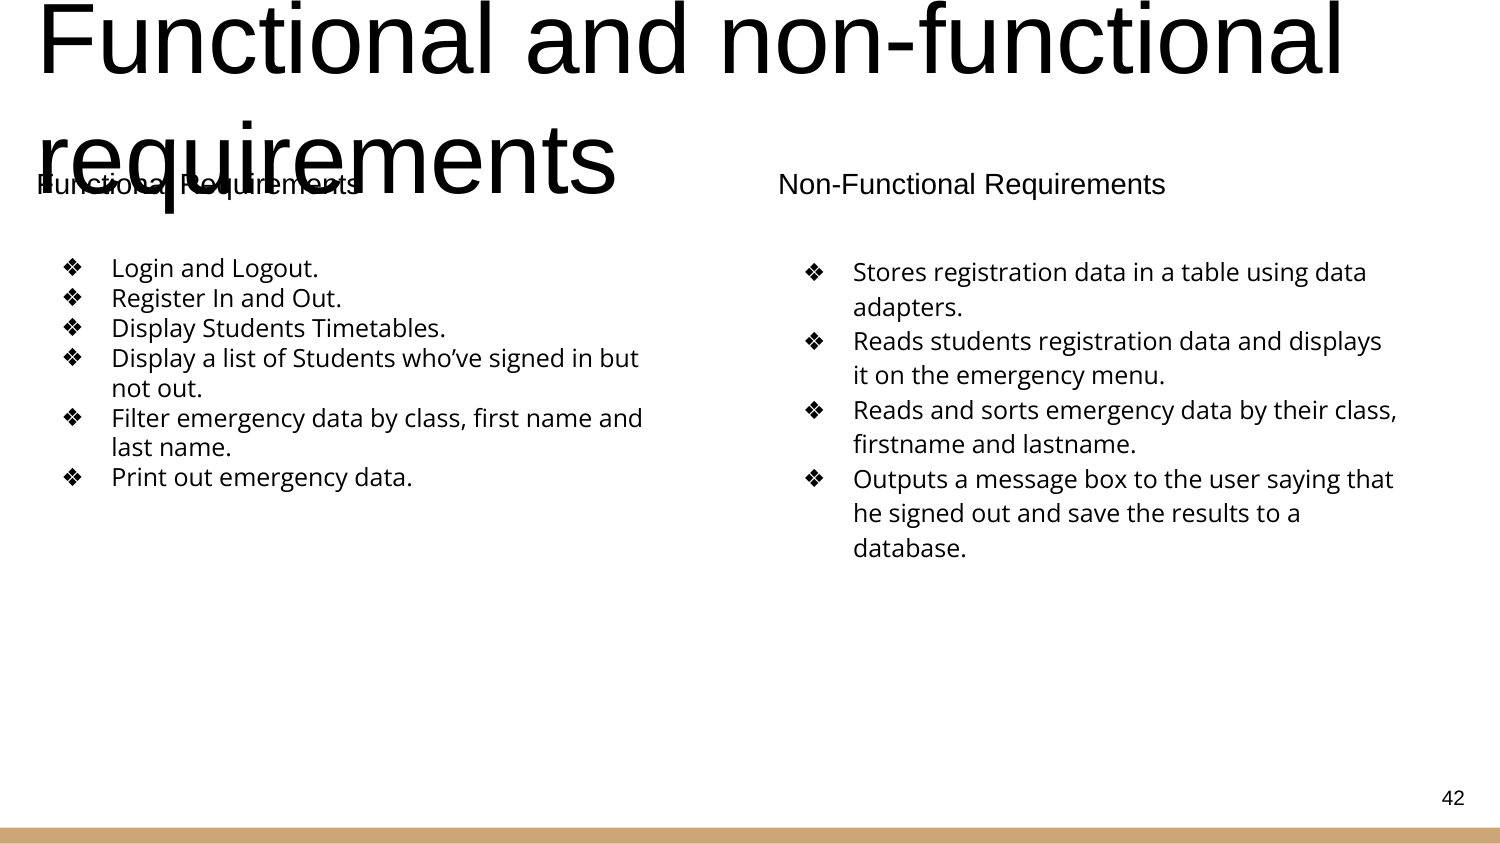

# Functional and non-functional requirements
Functional Requirements
Non-Functional Requirements
Login and Logout.
Register In and Out.
Display Students Timetables.
Display a list of Students who’ve signed in but not out.
Filter emergency data by class, first name and last name.
Print out emergency data.
Stores registration data in a table using data adapters.
Reads students registration data and displays it on the emergency menu.
Reads and sorts emergency data by their class, firstname and lastname.
Outputs a message box to the user saying that he signed out and save the results to a database.
42